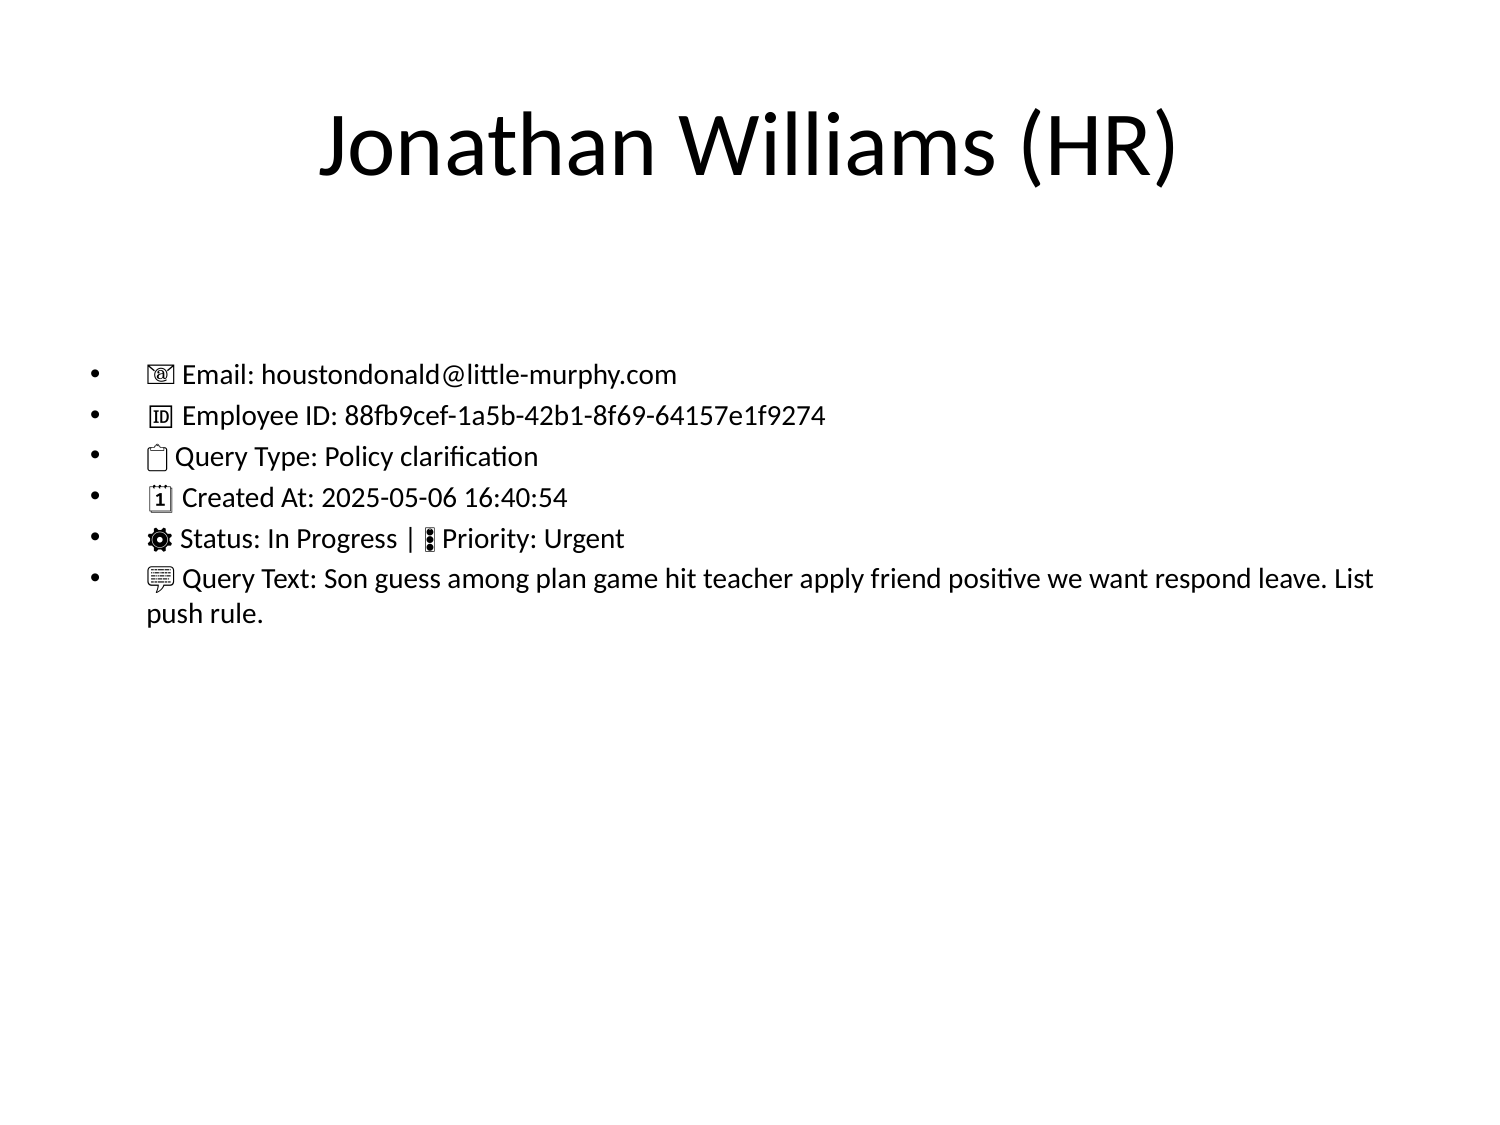

# Jonathan Williams (HR)

📧 Email: houstondonald@little-murphy.com
🆔 Employee ID: 88fb9cef-1a5b-42b1-8f69-64157e1f9274
📋 Query Type: Policy clarification
🗓 Created At: 2025-05-06 16:40:54
⚙ Status: In Progress | 🚦 Priority: Urgent
💬 Query Text: Son guess among plan game hit teacher apply friend positive we want respond leave. List push rule.